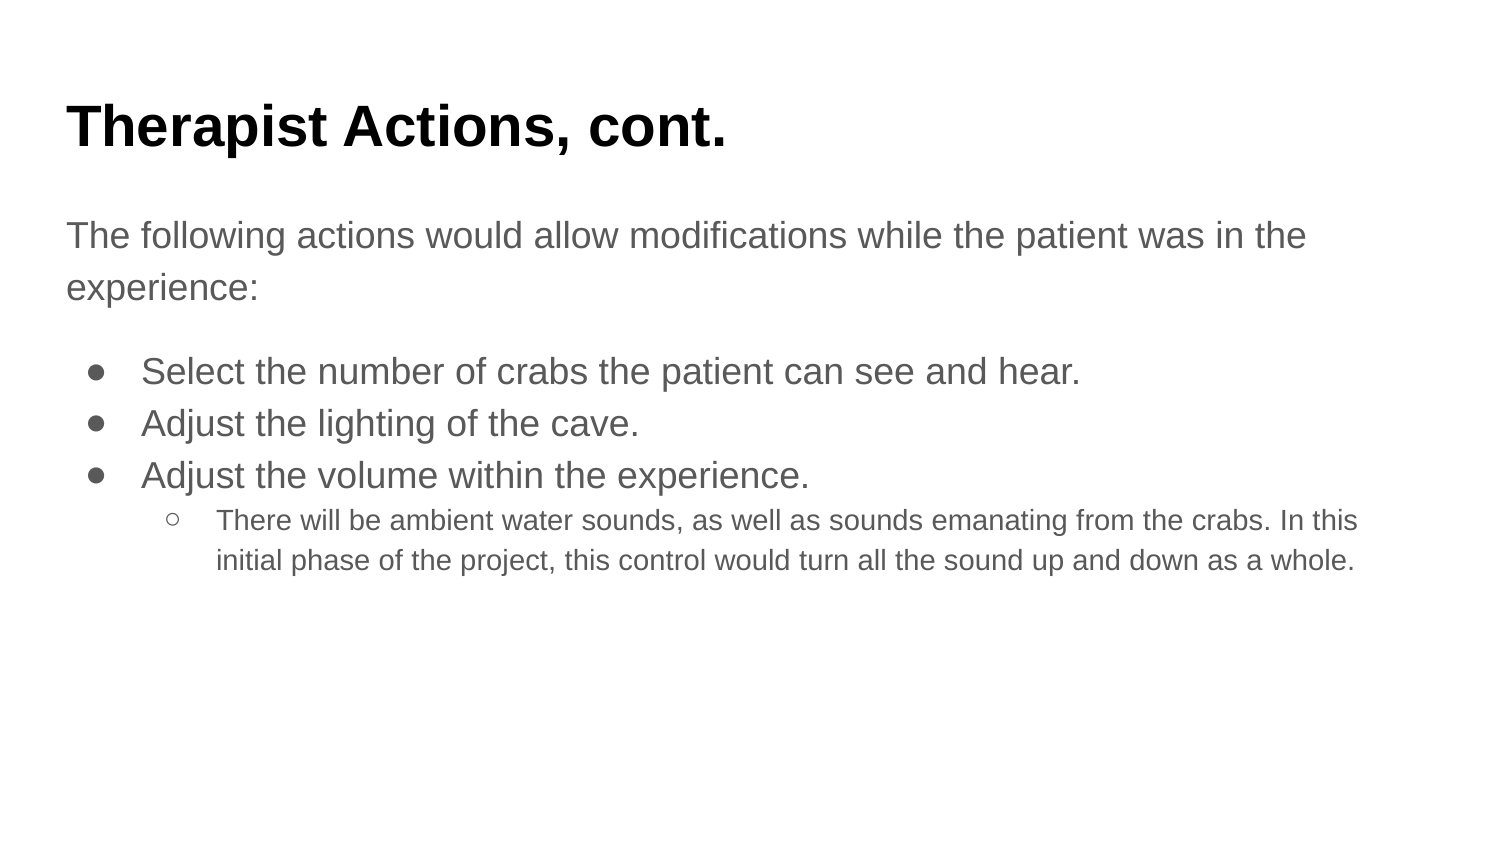

# Therapist Actions, cont.
The following actions would allow modifications while the patient was in the experience:
Select the number of crabs the patient can see and hear.
Adjust the lighting of the cave.
Adjust the volume within the experience.
There will be ambient water sounds, as well as sounds emanating from the crabs. In this initial phase of the project, this control would turn all the sound up and down as a whole.